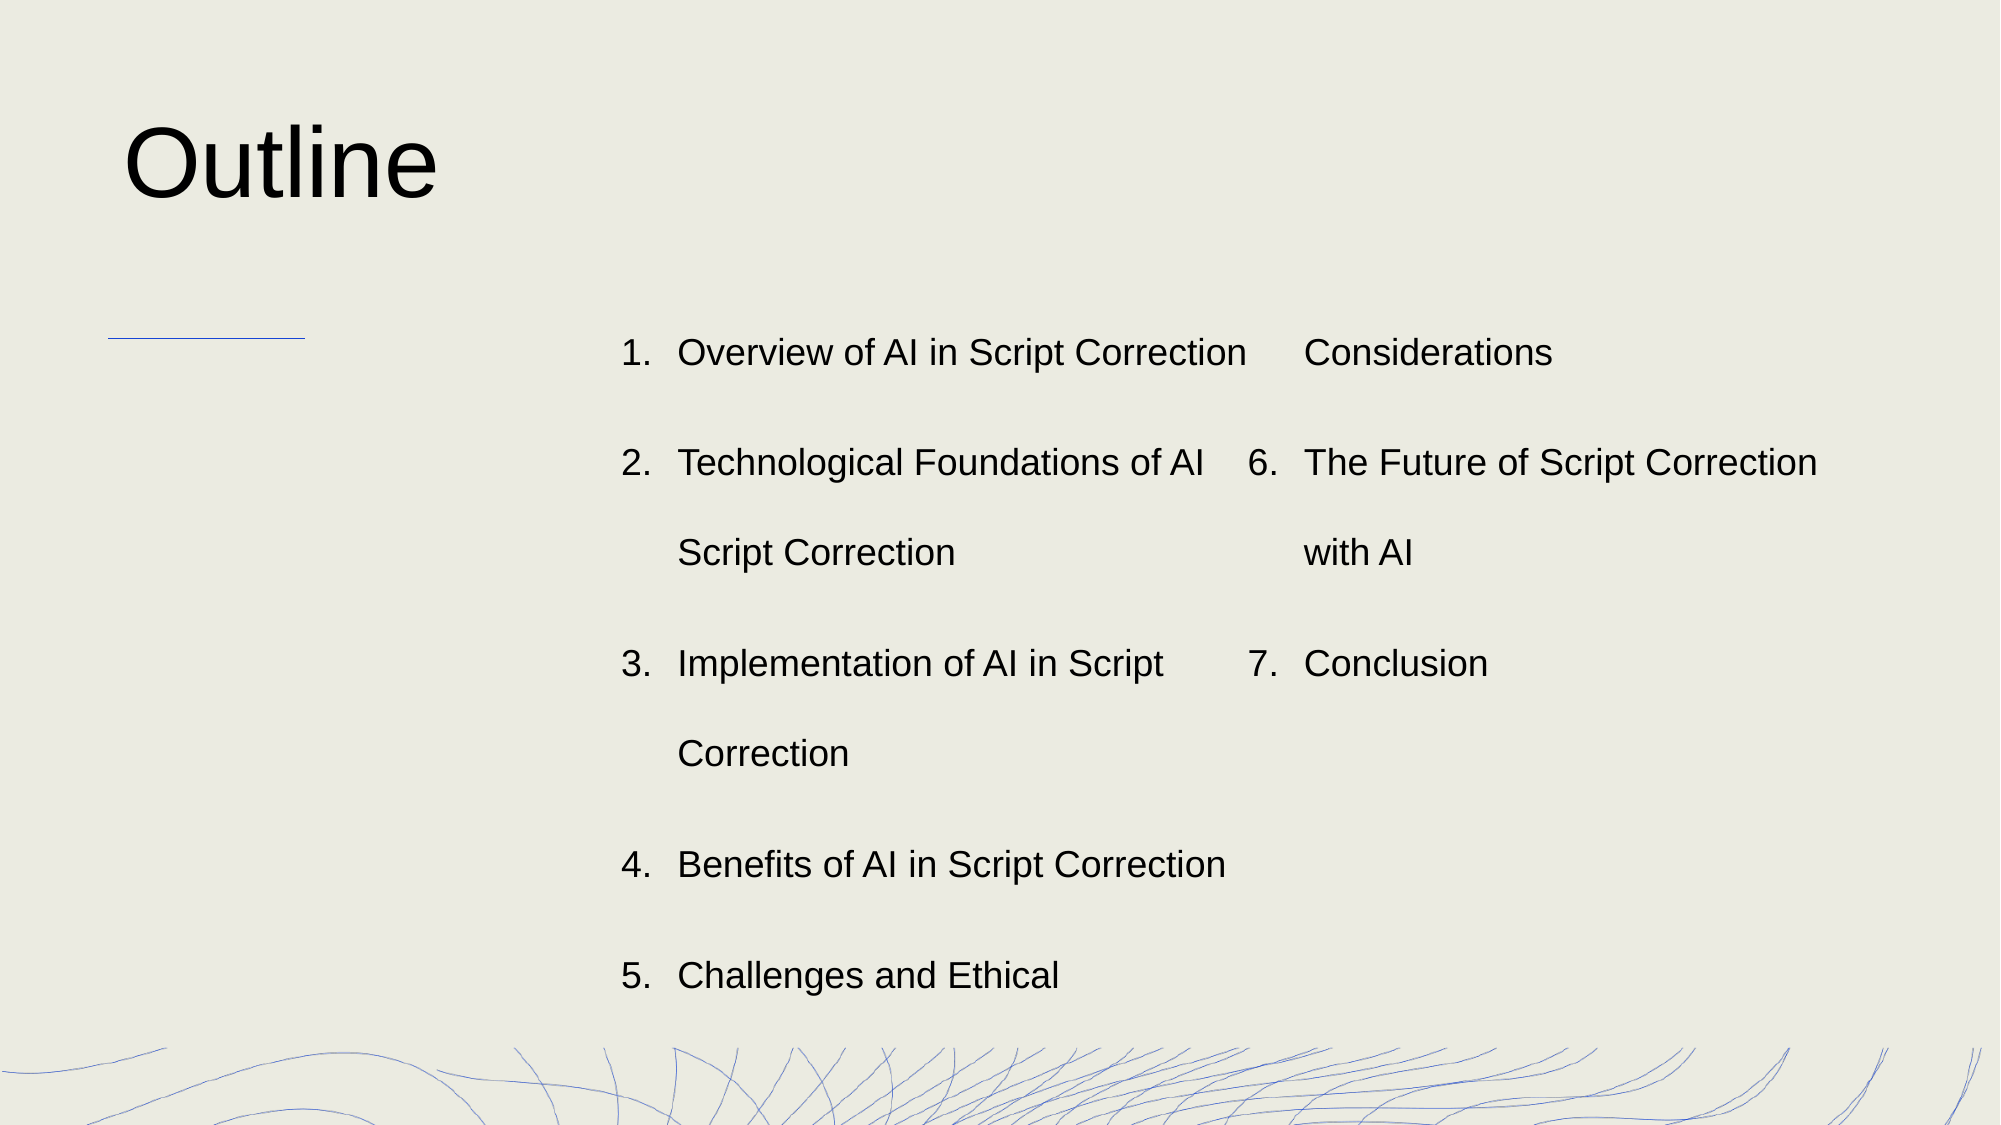

# Outline
Overview of AI in Script Correction
Technological Foundations of AI Script Correction
Implementation of AI in Script Correction
Benefits of AI in Script Correction
Challenges and Ethical Considerations
The Future of Script Correction with AI
Conclusion